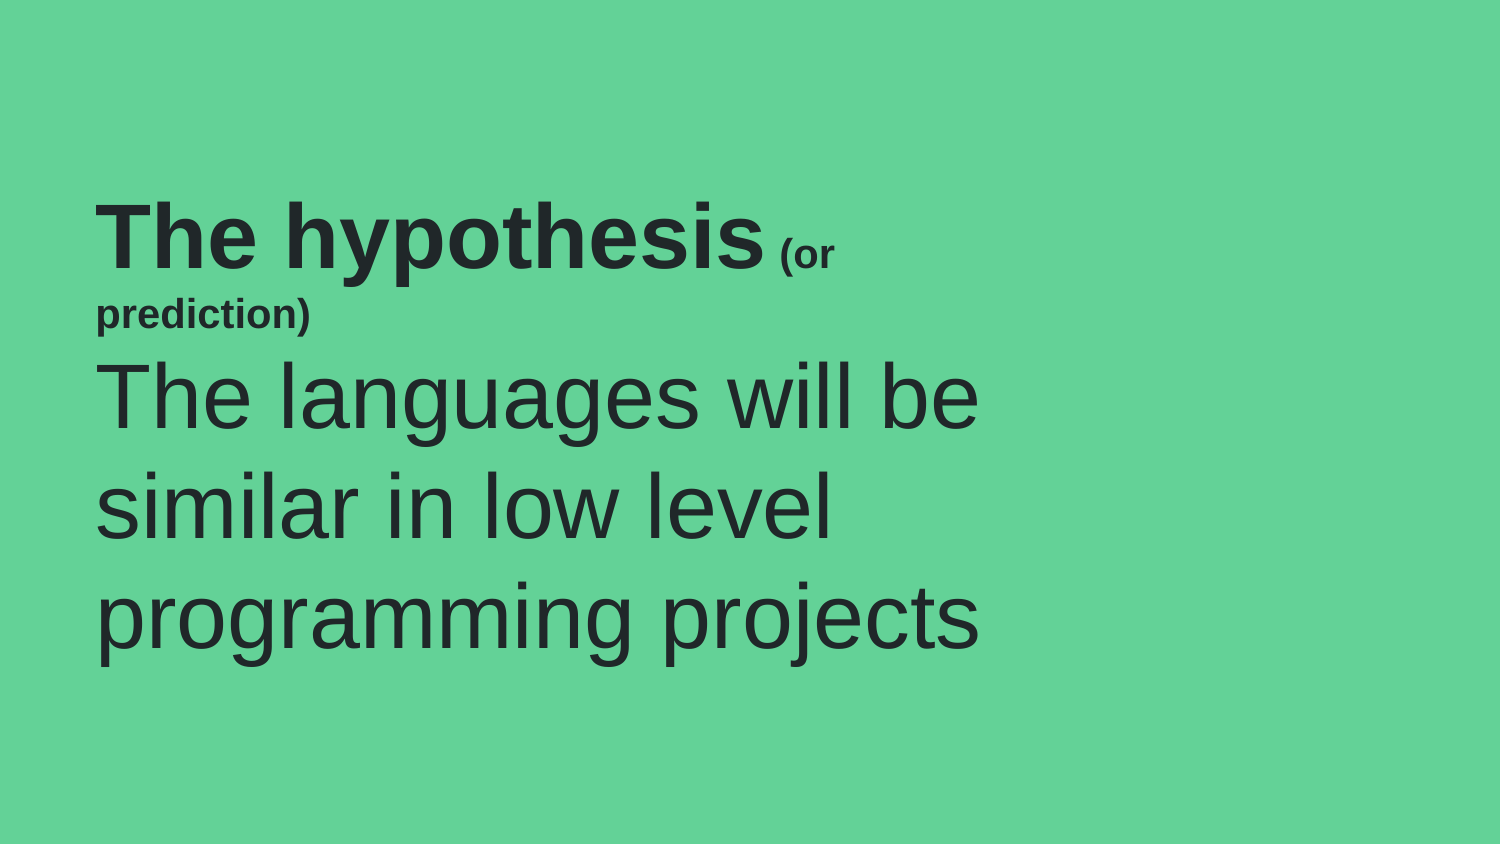

# The hypothesis (or prediction)
The languages will be similar in low level programming projects